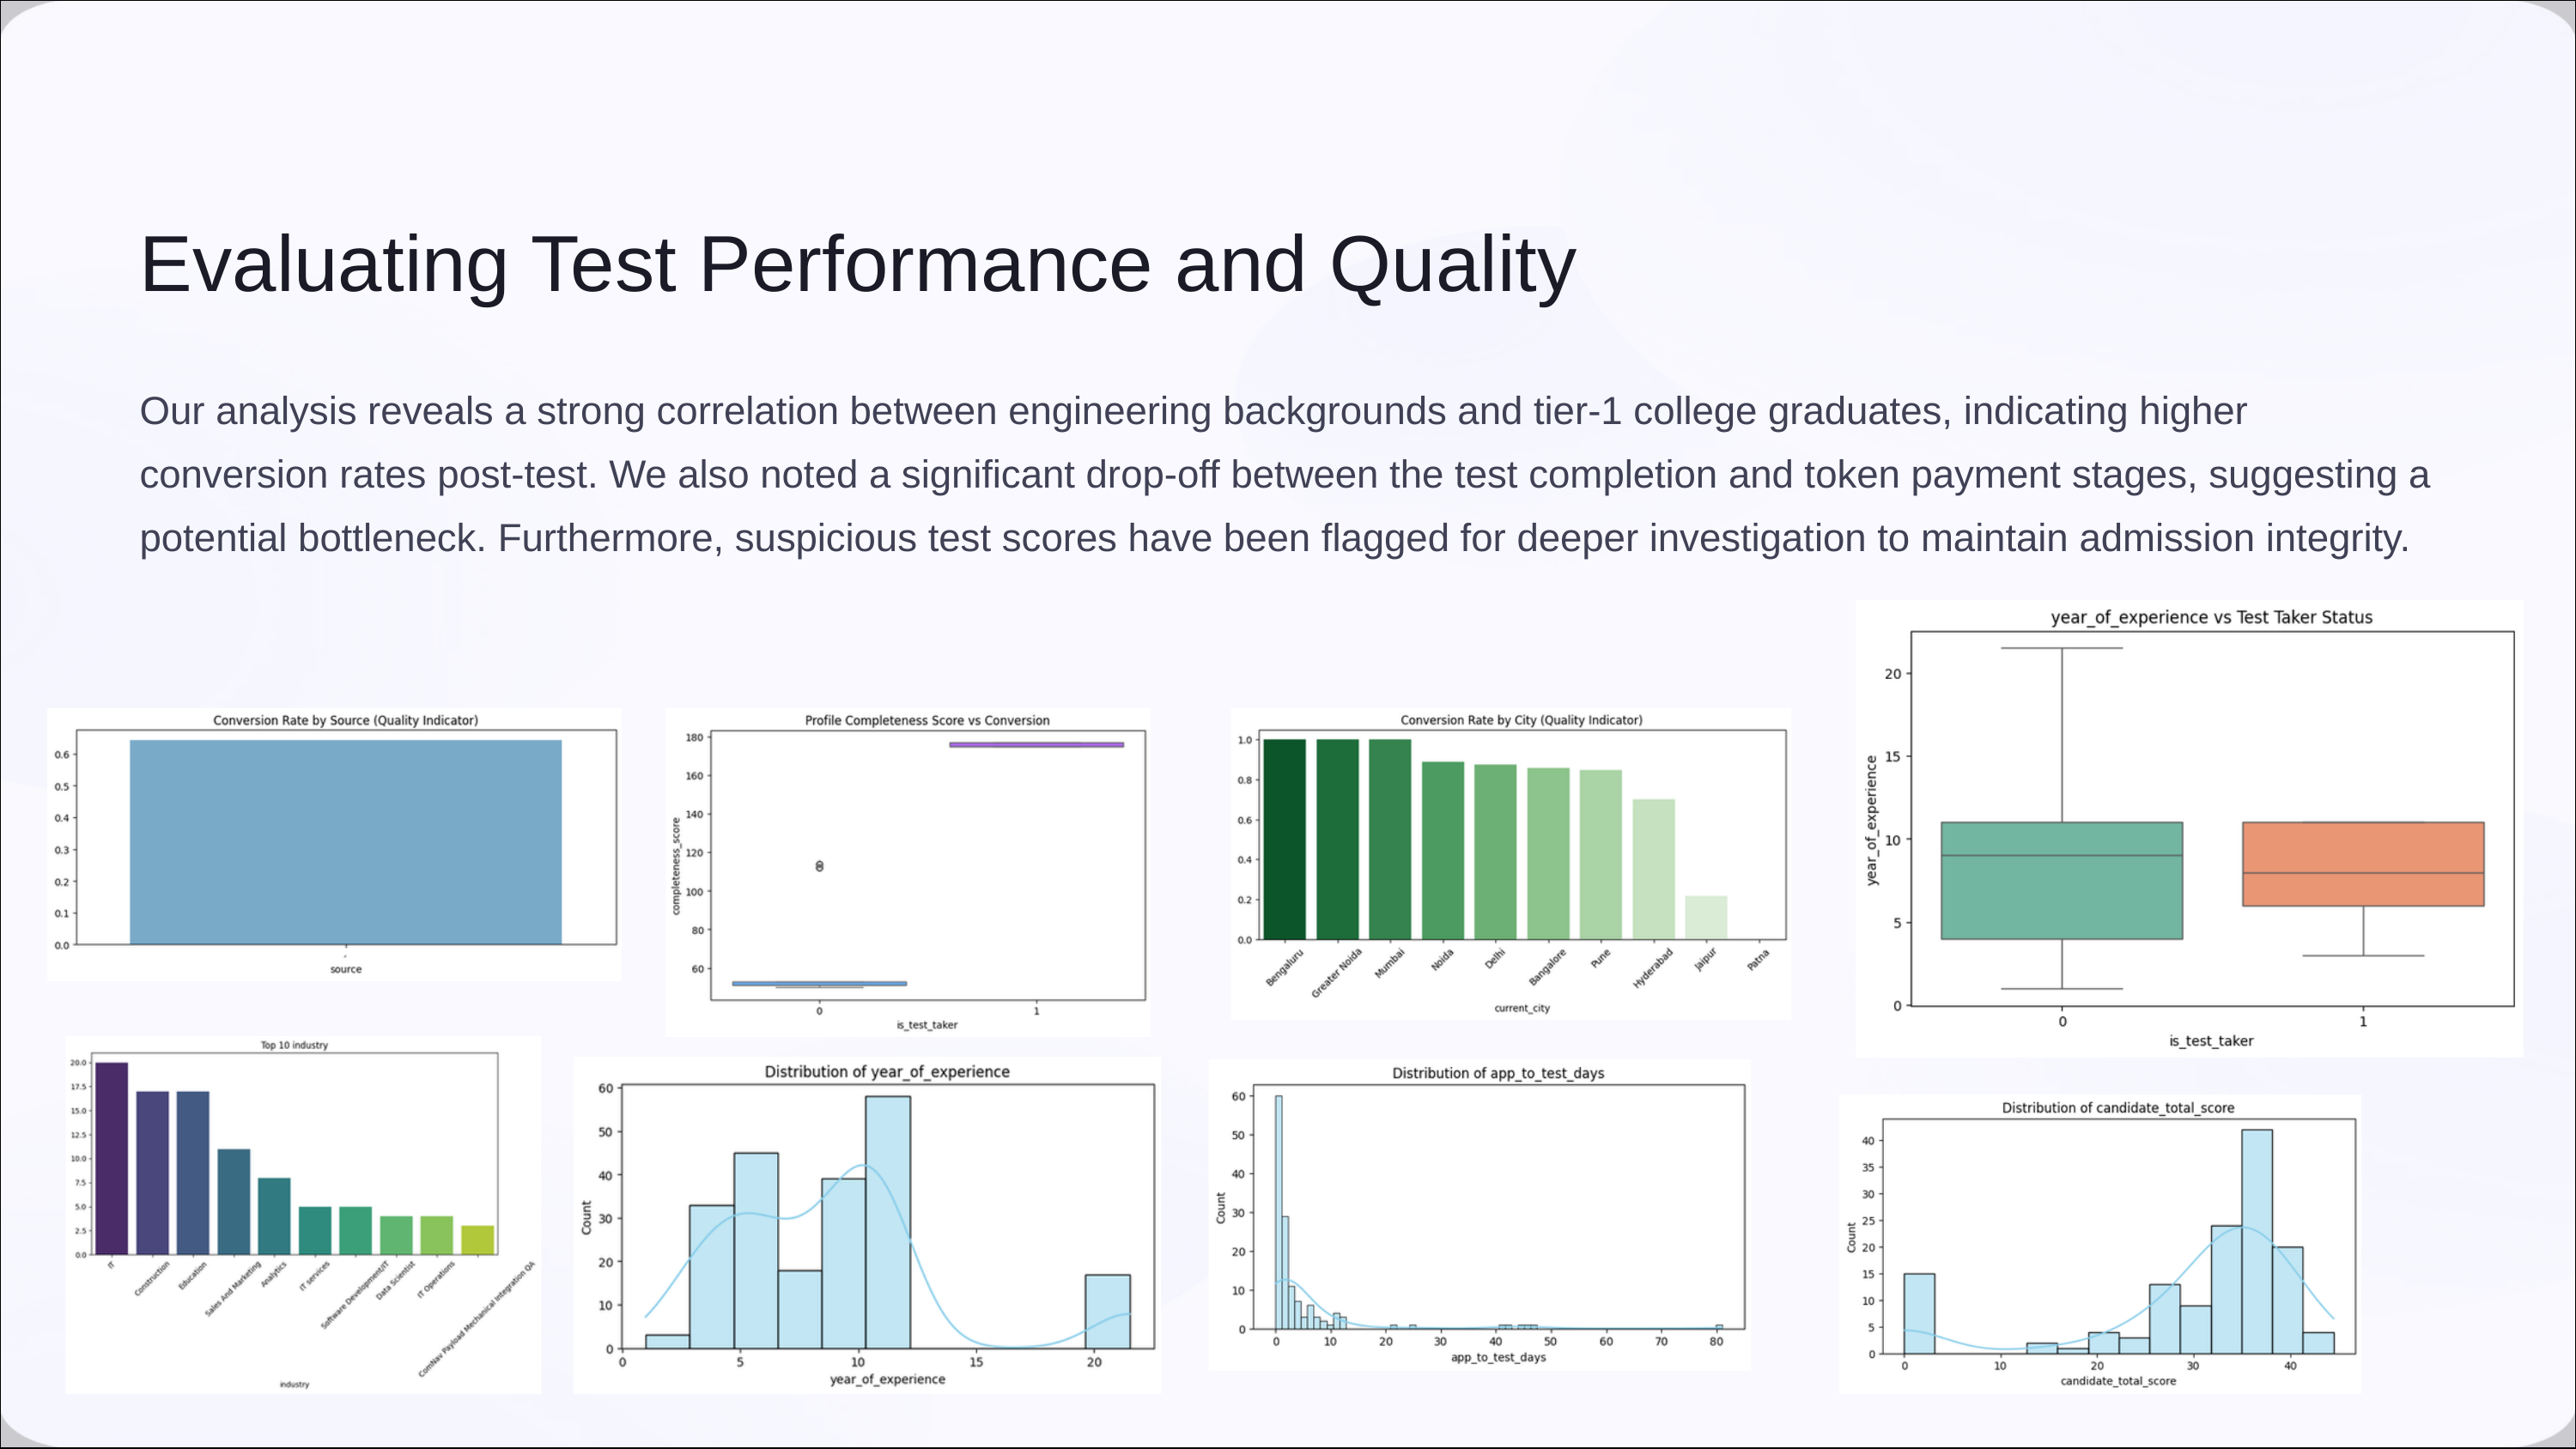

Evaluating Test Performance and Quality
Our analysis reveals a strong correlation between engineering backgrounds and tier-1 college graduates, indicating higher conversion rates post-test. We also noted a significant drop-off between the test completion and token payment stages, suggesting a potential bottleneck. Furthermore, suspicious test scores have been flagged for deeper investigation to maintain admission integrity.